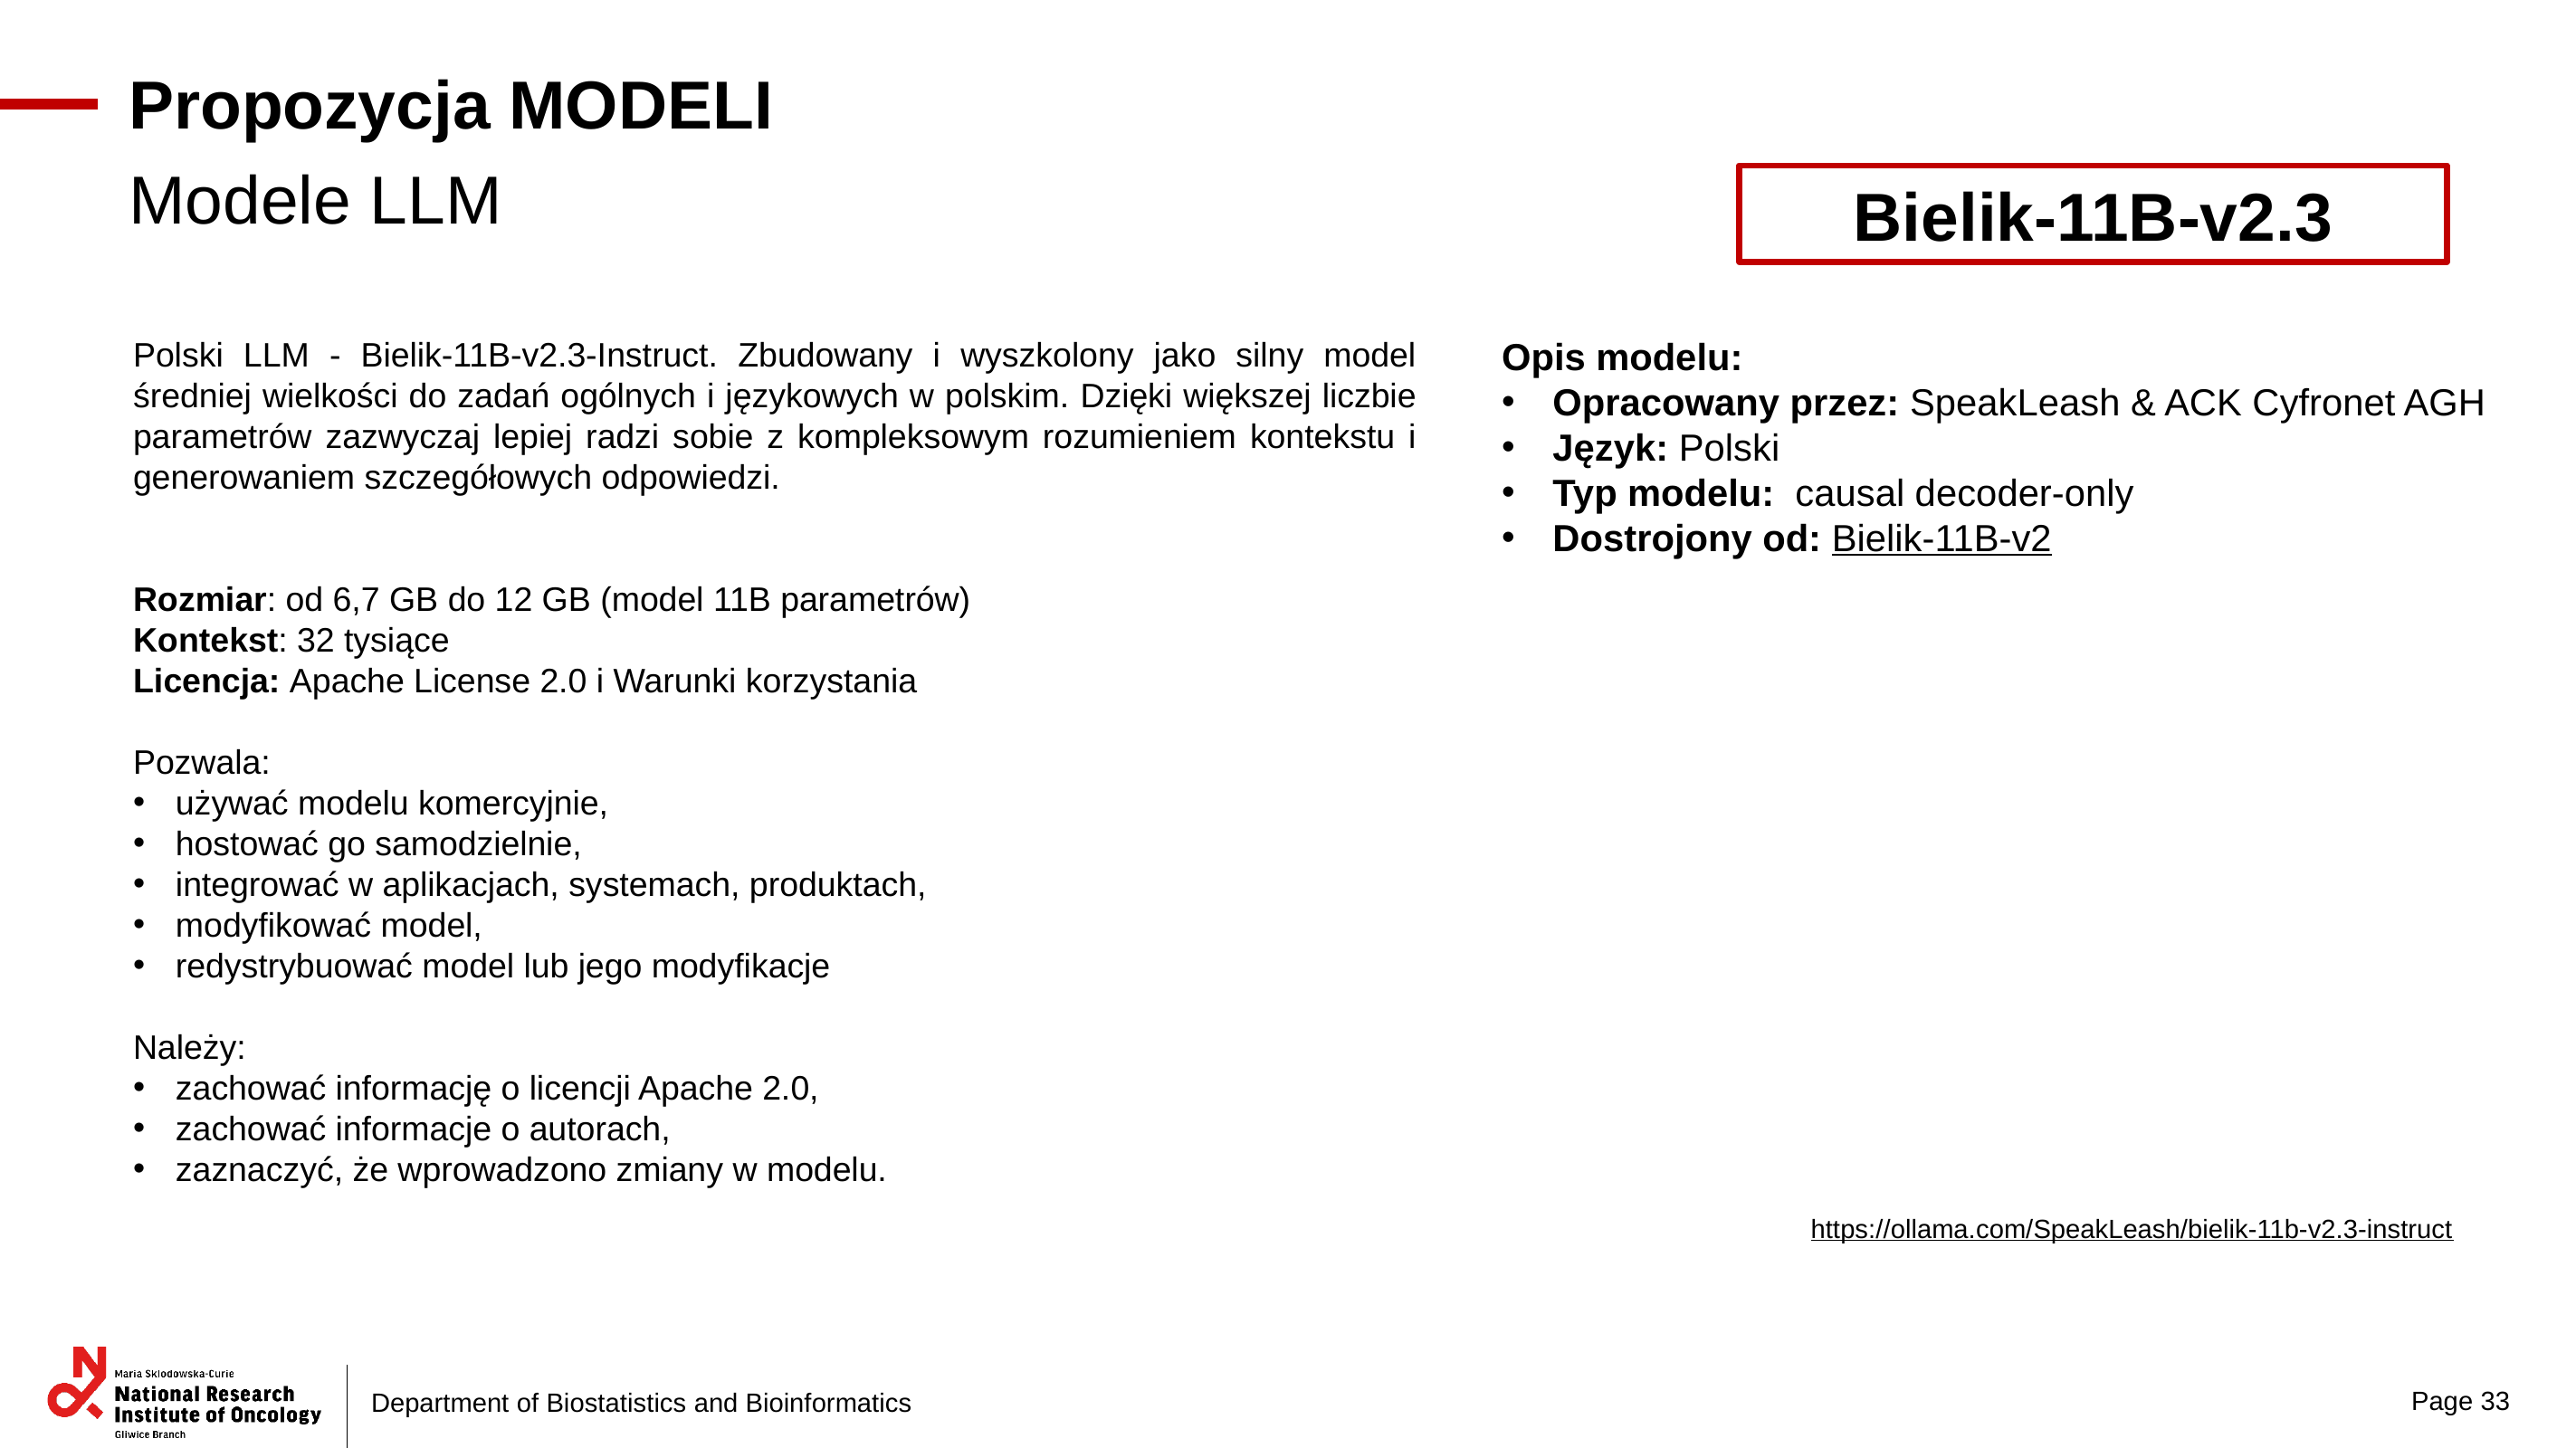

# Propozycja MODELI
Modele LLM
Bielik-11B-v2.3
Polski LLM - Bielik-11B-v2.3-Instruct. Zbudowany i wyszkolony jako silny model średniej wielkości do zadań ogólnych i językowych w polskim. Dzięki większej liczbie parametrów zazwyczaj lepiej radzi sobie z kompleksowym rozumieniem kontekstu i generowaniem szczegółowych odpowiedzi.

Rozmiar: od 6,7 GB do 12 GB (model 11B parametrów)
Kontekst: 32 tysiące
Licencja: Apache License 2.0 i Warunki korzystania

Pozwala:
używać modelu komercyjnie,
hostować go samodzielnie,
integrować w aplikacjach, systemach, produktach,
modyfikować model,
redystrybuować model lub jego modyfikacje

Należy:
zachować informację o licencji Apache 2.0,
zachować informacje o autorach,
zaznaczyć, że wprowadzono zmiany w modelu.

Opis modelu:
Opracowany przez: SpeakLeash & ACK Cyfronet AGH
Język: Polski
Typ modelu:  causal decoder-only
Dostrojony od: Bielik-11B-v2
https://ollama.com/SpeakLeash/bielik-11b-v2.3-instruct
Page 33